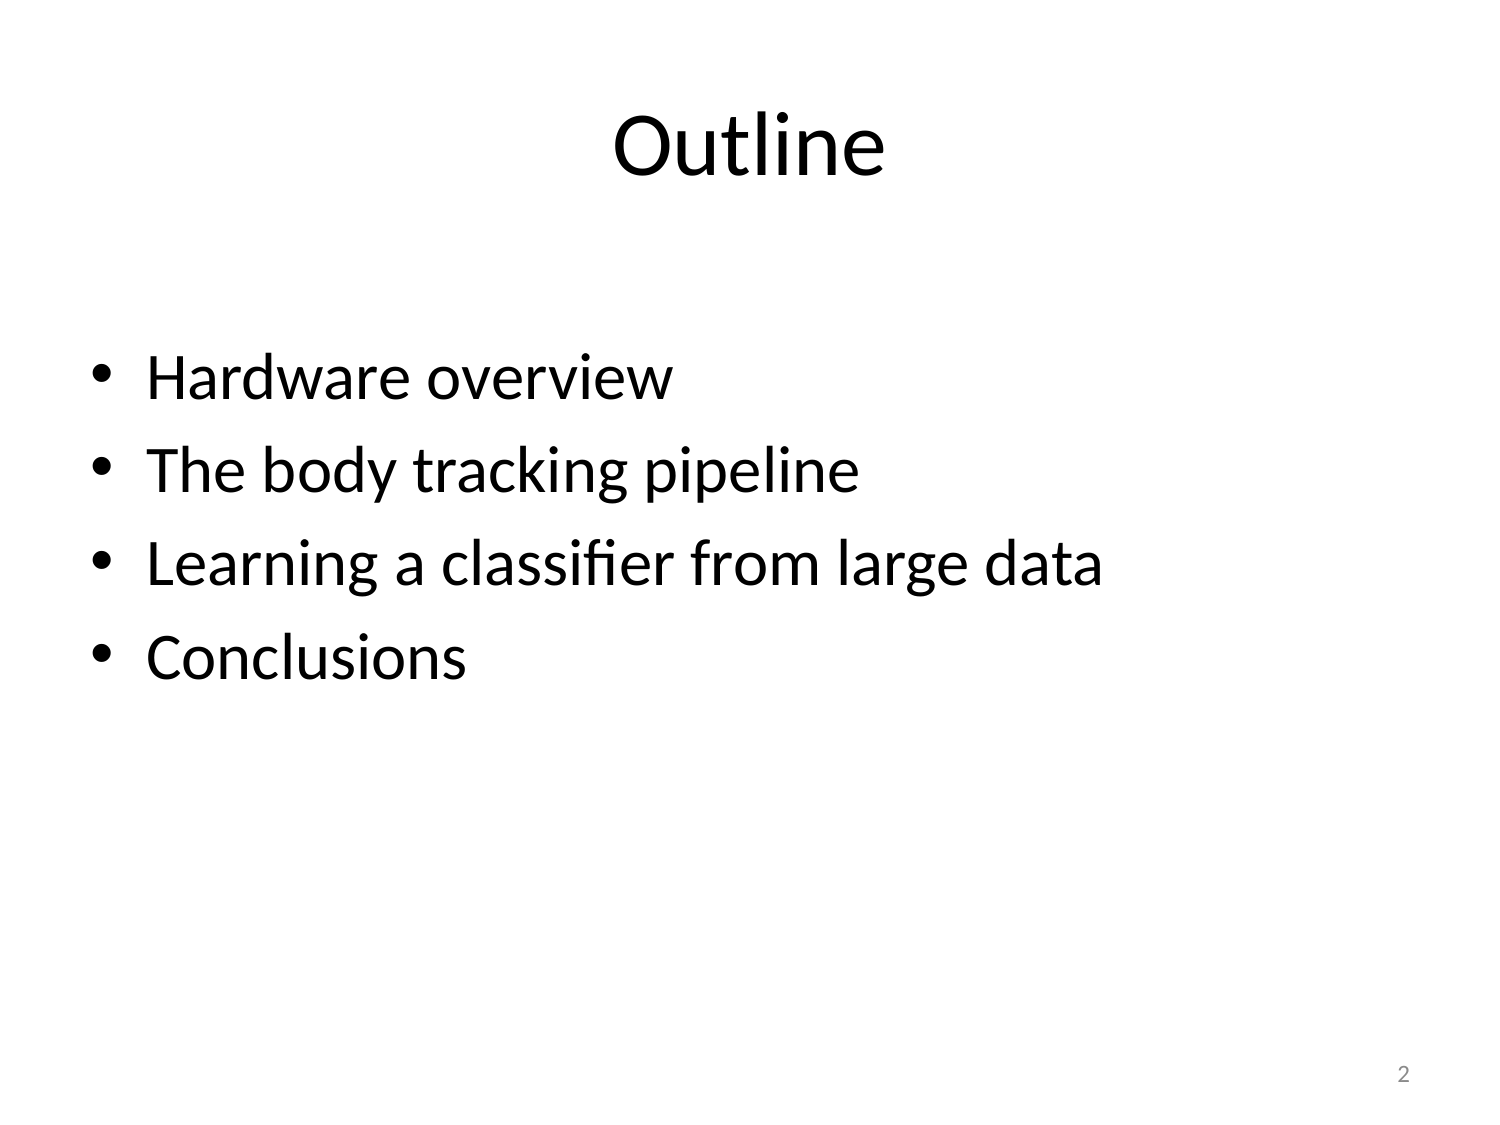

# Outline
Hardware overview
The body tracking pipeline
Learning a classifier from large data
Conclusions
2